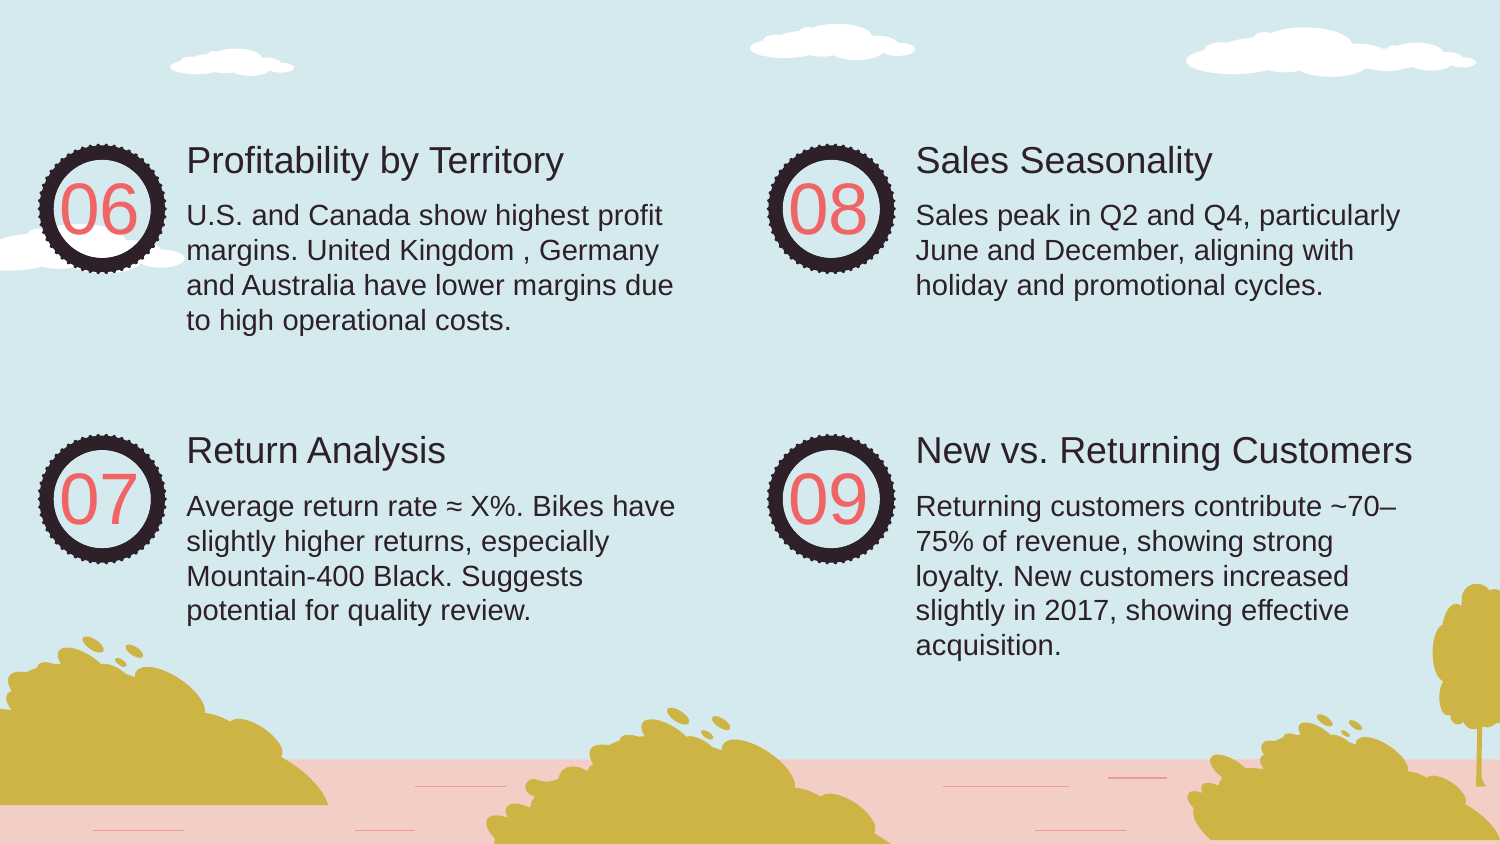

Profitability by Territory
Sales Seasonality

06
08
U.S. and Canada show highest profit margins. United Kingdom , Germany and Australia have lower margins due to high operational costs.
Sales peak in Q2 and Q4, particularly June and December, aligning with holiday and promotional cycles.
Return Analysis
New vs. Returning Customers

07
09
Average return rate ≈ X%. Bikes have slightly higher returns, especially Mountain-400 Black. Suggests potential for quality review.
Returning customers contribute ~70–75% of revenue, showing strong loyalty. New customers increased slightly in 2017, showing effective acquisition.